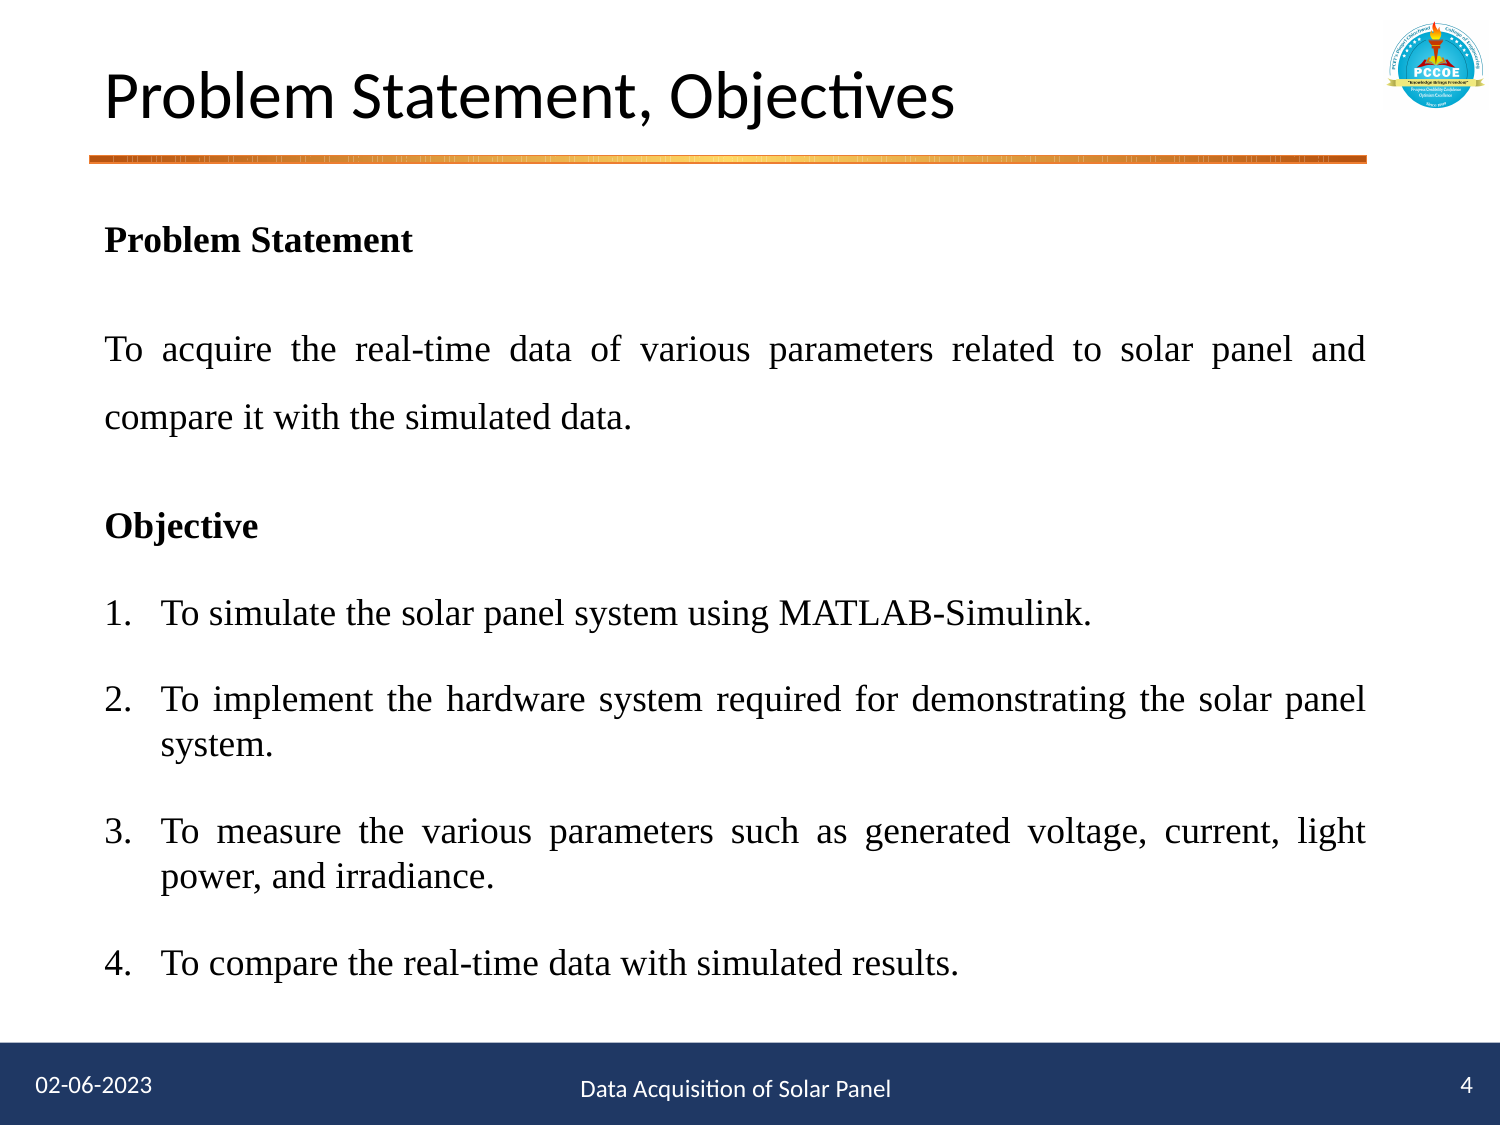

# Problem Statement, Objectives
Problem Statement
To acquire the real-time data of various parameters related to solar panel and compare it with the simulated data.
Objective
To simulate the solar panel system using MATLAB-Simulink.
To implement the hardware system required for demonstrating the solar panel system.
To measure the various parameters such as generated voltage, current, light power, and irradiance.
To compare the real-time data with simulated results.
4
02-06-2023
Data Acquisition of Solar Panel